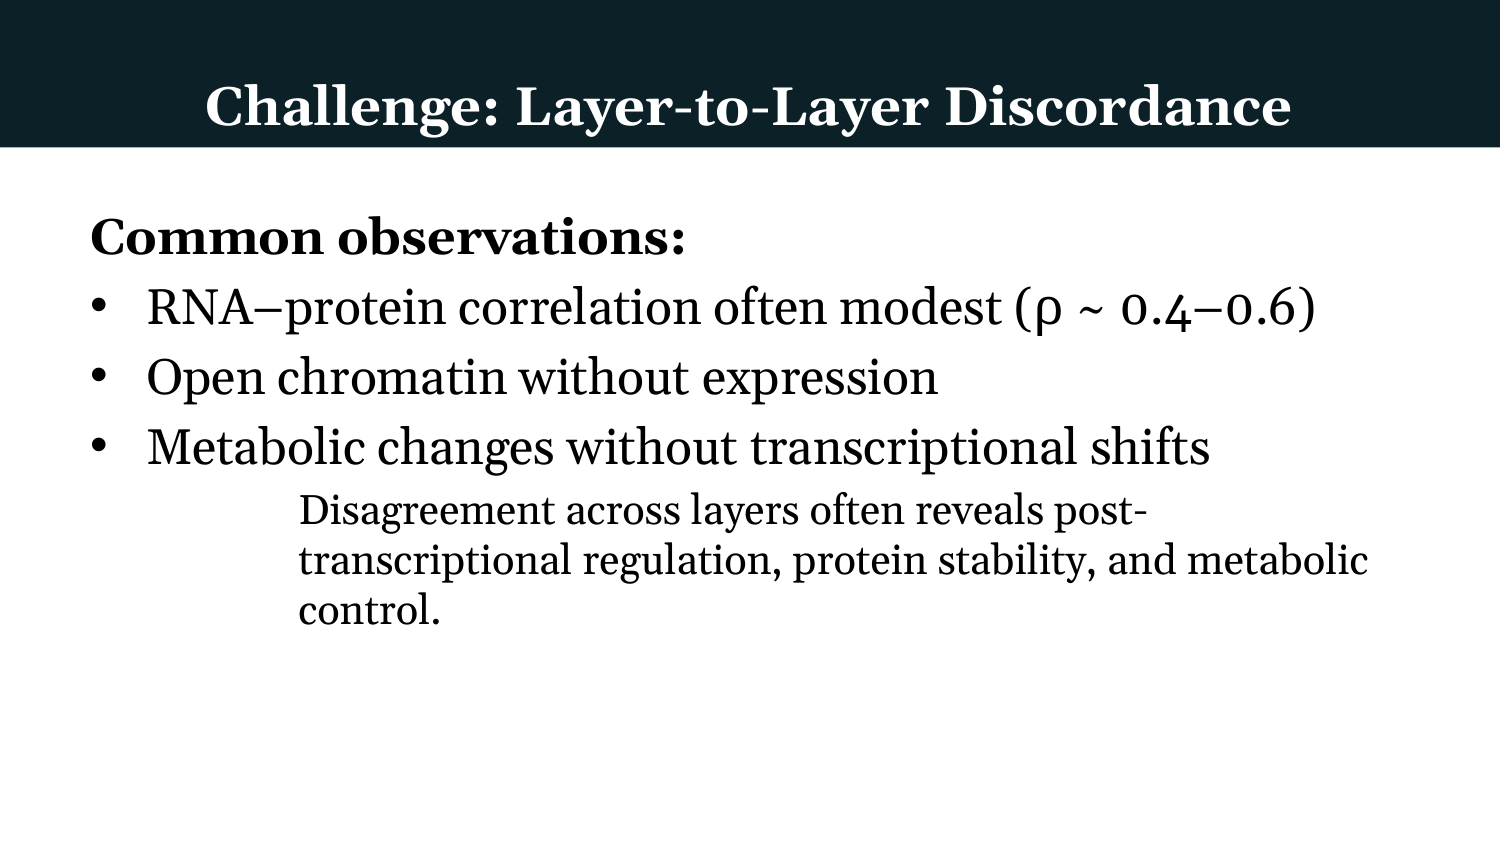

# Challenge: Layer-to-Layer Discordance
Common observations:
RNA–protein correlation often modest (ρ ~ 0.4–0.6)
Open chromatin without expression
Metabolic changes without transcriptional shifts
Disagreement across layers often reveals post-transcriptional regulation, protein stability, and metabolic control.